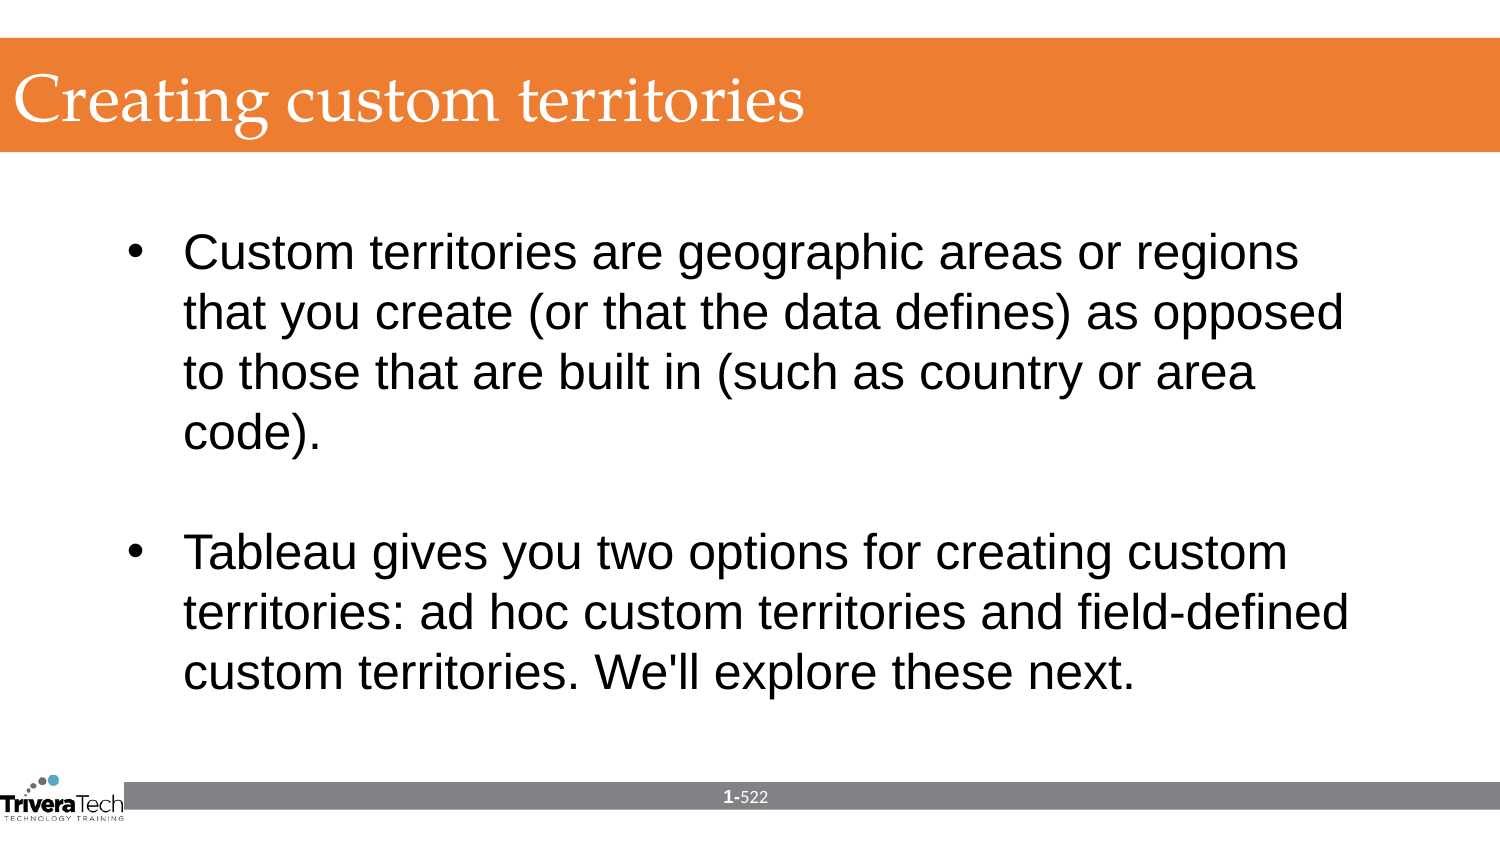

Creating custom territories
Custom territories are geographic areas or regions that you create (or that the data defines) as opposed to those that are built in (such as country or area code).

Tableau gives you two options for creating custom territories: ad hoc custom territories and field-defined custom territories. We'll explore these next.
1-522